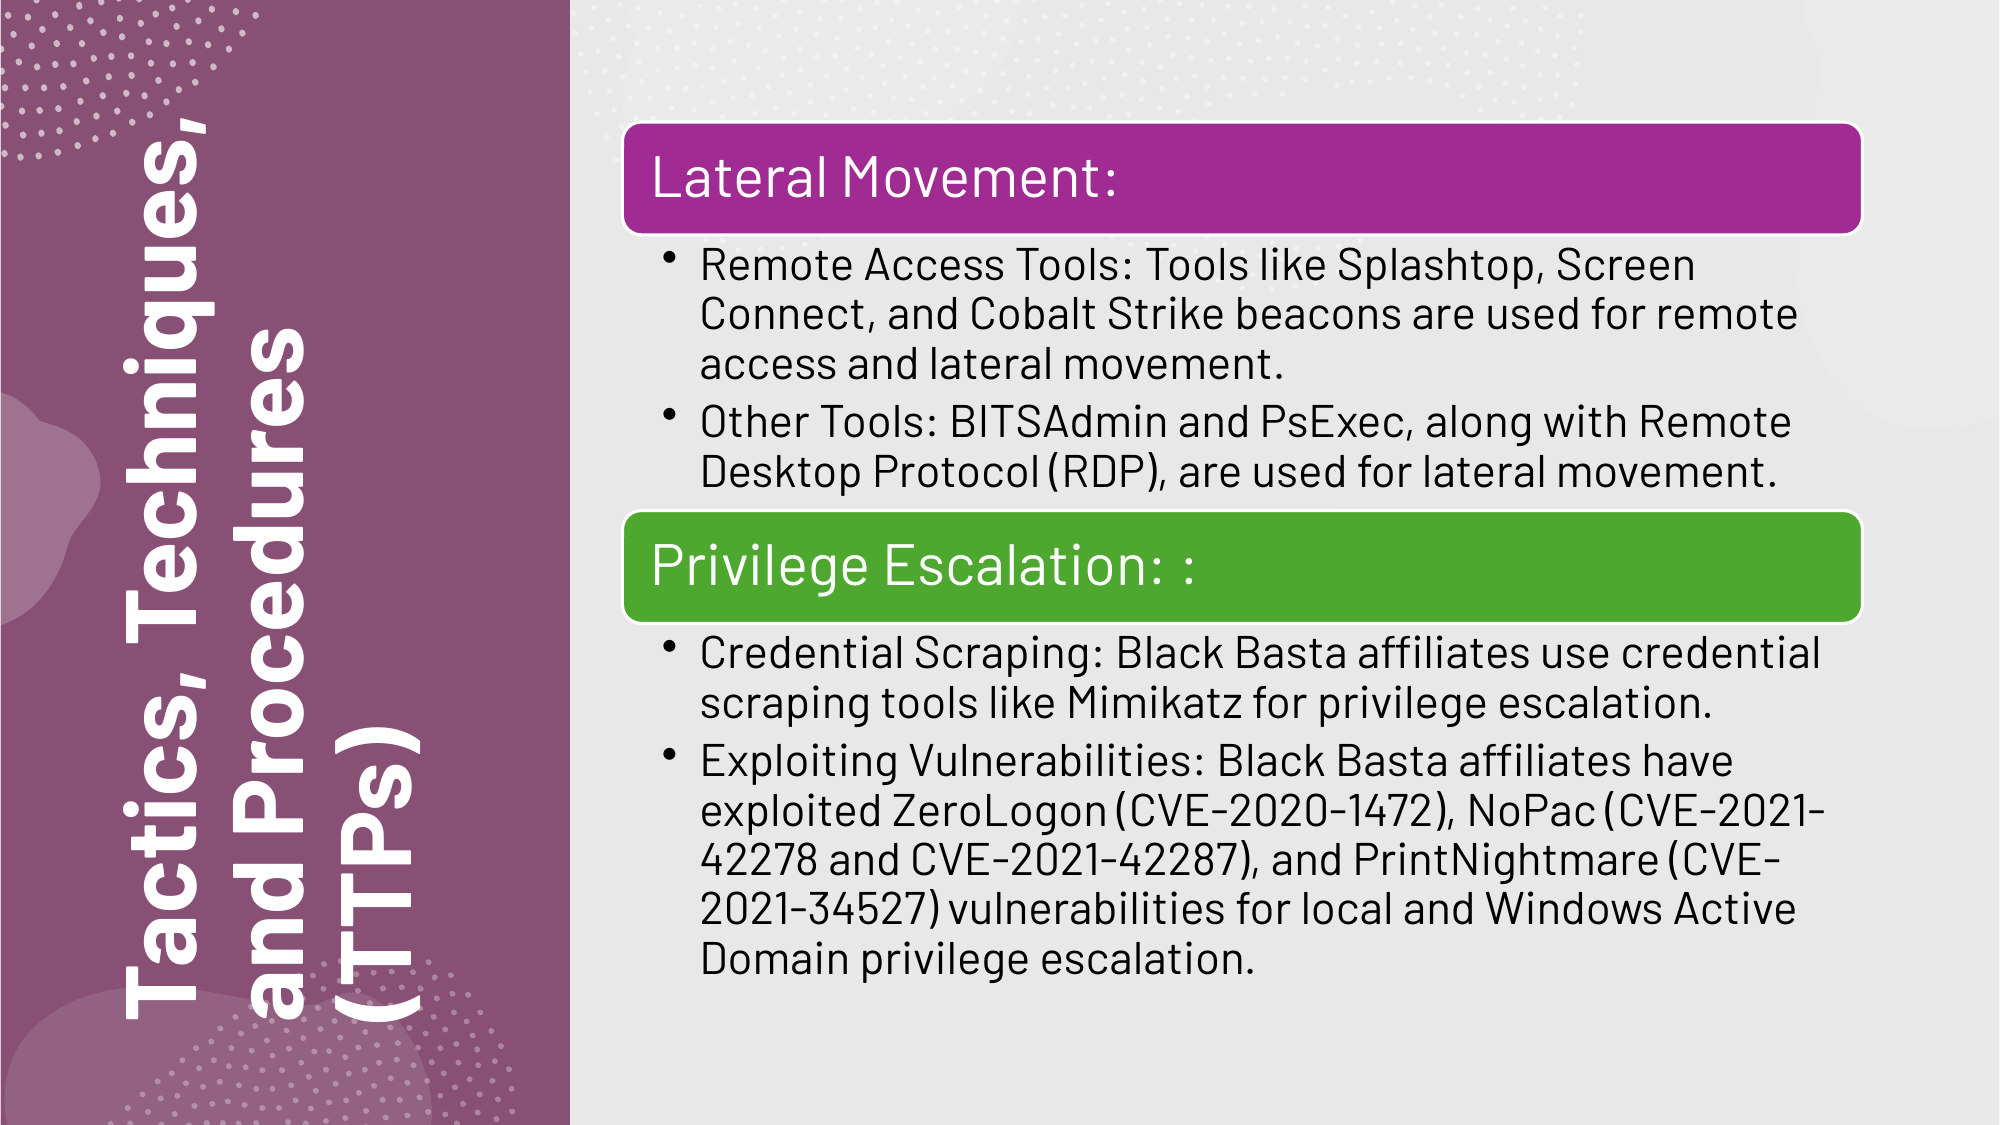

Lateral Movement:
Remote Access Tools: Tools like Splashtop, Screen Connect, and Cobalt Strike beacons are used for remote access and lateral movement.
Other Tools: BITSAdmin and PsExec, along with Remote Desktop Protocol (RDP), are used for lateral movement.
Privilege Escalation: :
Credential Scraping: Black Basta affiliates use credential scraping tools like Mimikatz for privilege escalation.
Exploiting Vulnerabilities: Black Basta affiliates have exploited ZeroLogon (CVE-2020-1472), NoPac (CVE-2021-42278 and CVE-2021-42287), and PrintNightmare (CVE-2021-34527) vulnerabilities for local and Windows Active Domain privilege escalation.
# Tactics, Techniques, and Procedures (TTPs)